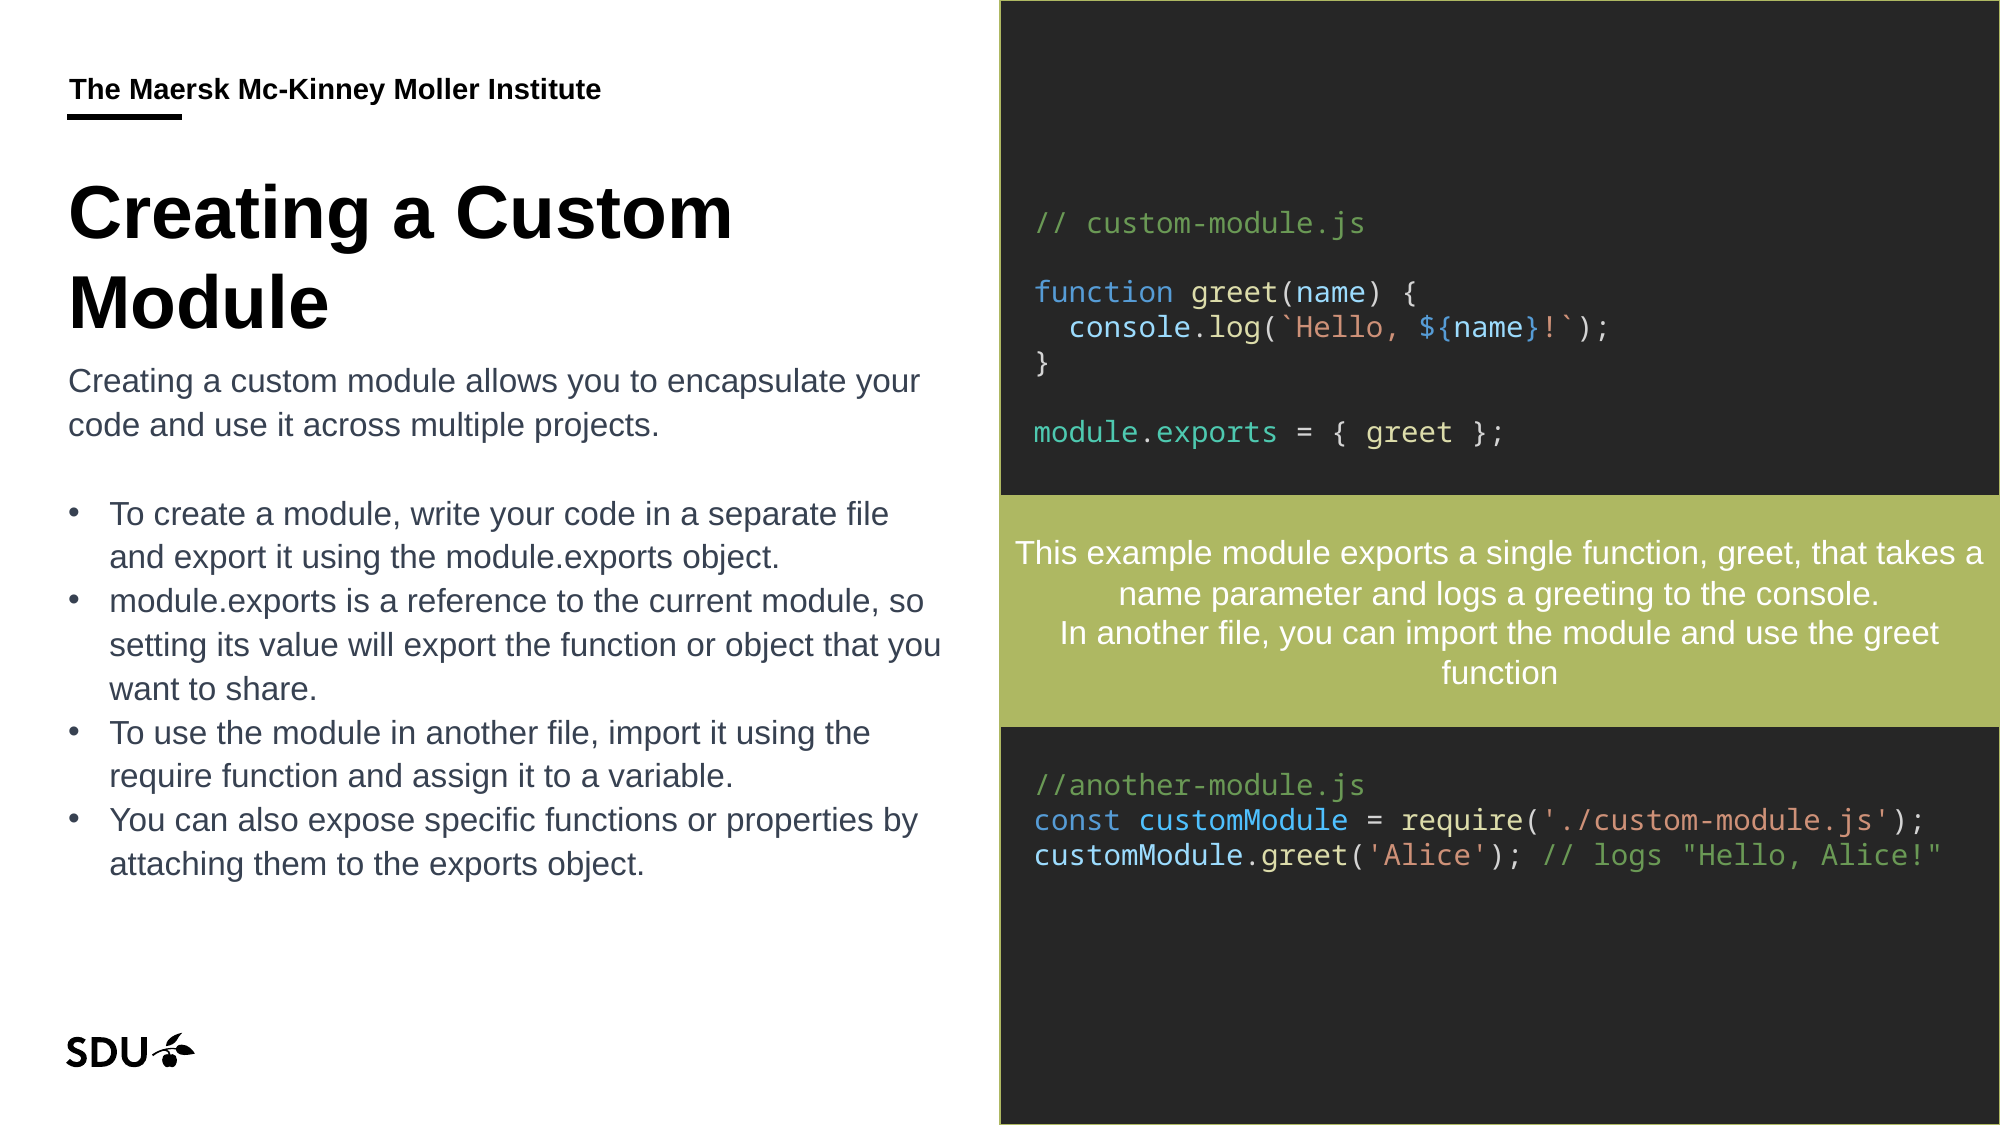

# Creating a Custom Module
// custom-module.js
function greet(name) {
  console.log(`Hello, ${name}!`);
}
module.exports = { greet };
Creating a custom module allows you to encapsulate your code and use it across multiple projects.
To create a module, write your code in a separate file and export it using the module.exports object.
module.exports is a reference to the current module, so setting its value will export the function or object that you want to share.
To use the module in another file, import it using the require function and assign it to a variable.
You can also expose specific functions or properties by attaching them to the exports object.
This example module exports a single function, greet, that takes a name parameter and logs a greeting to the console.
In another file, you can import the module and use the greet function

//another-module.js
const customModule = require('./custom-module.js');
customModule.greet('Alice'); // logs "Hello, Alice!"
18/09/2024
17